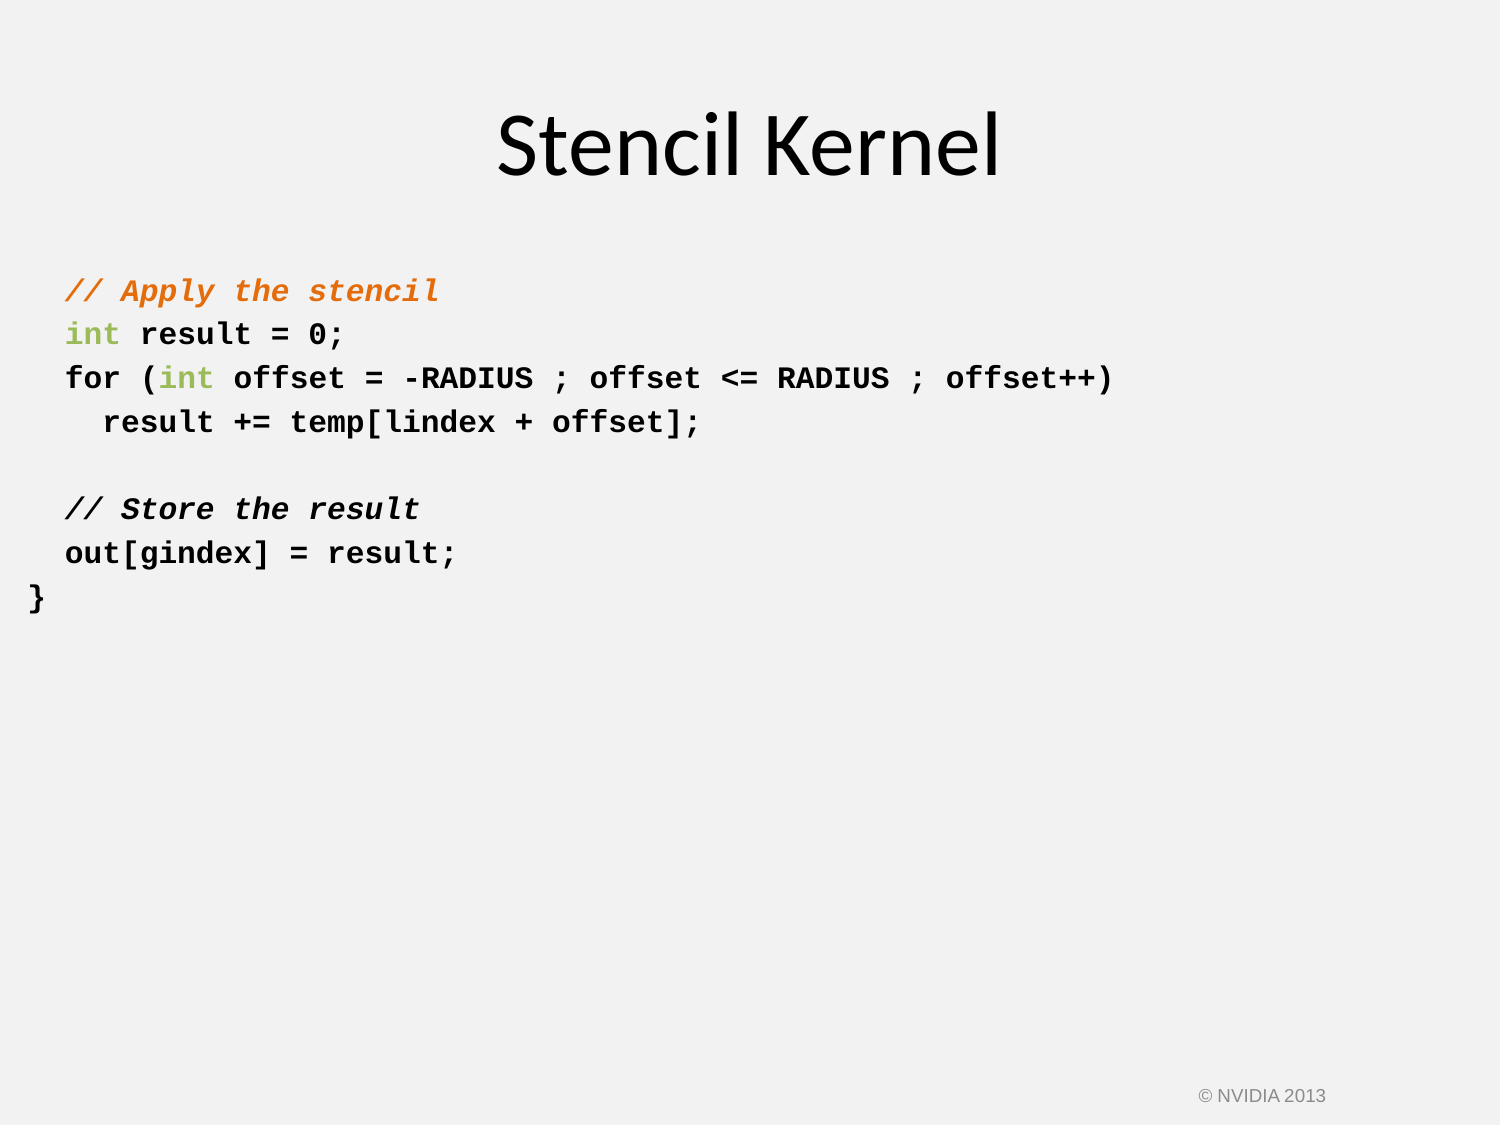

# Stencil Kernel
  // Apply the stencil
  int result = 0;
  for (int offset = -RADIUS ; offset <= RADIUS ; offset++)
    result += temp[lindex + offset];

  // Store the result
  out[gindex] = result;
}
© NVIDIA 2013